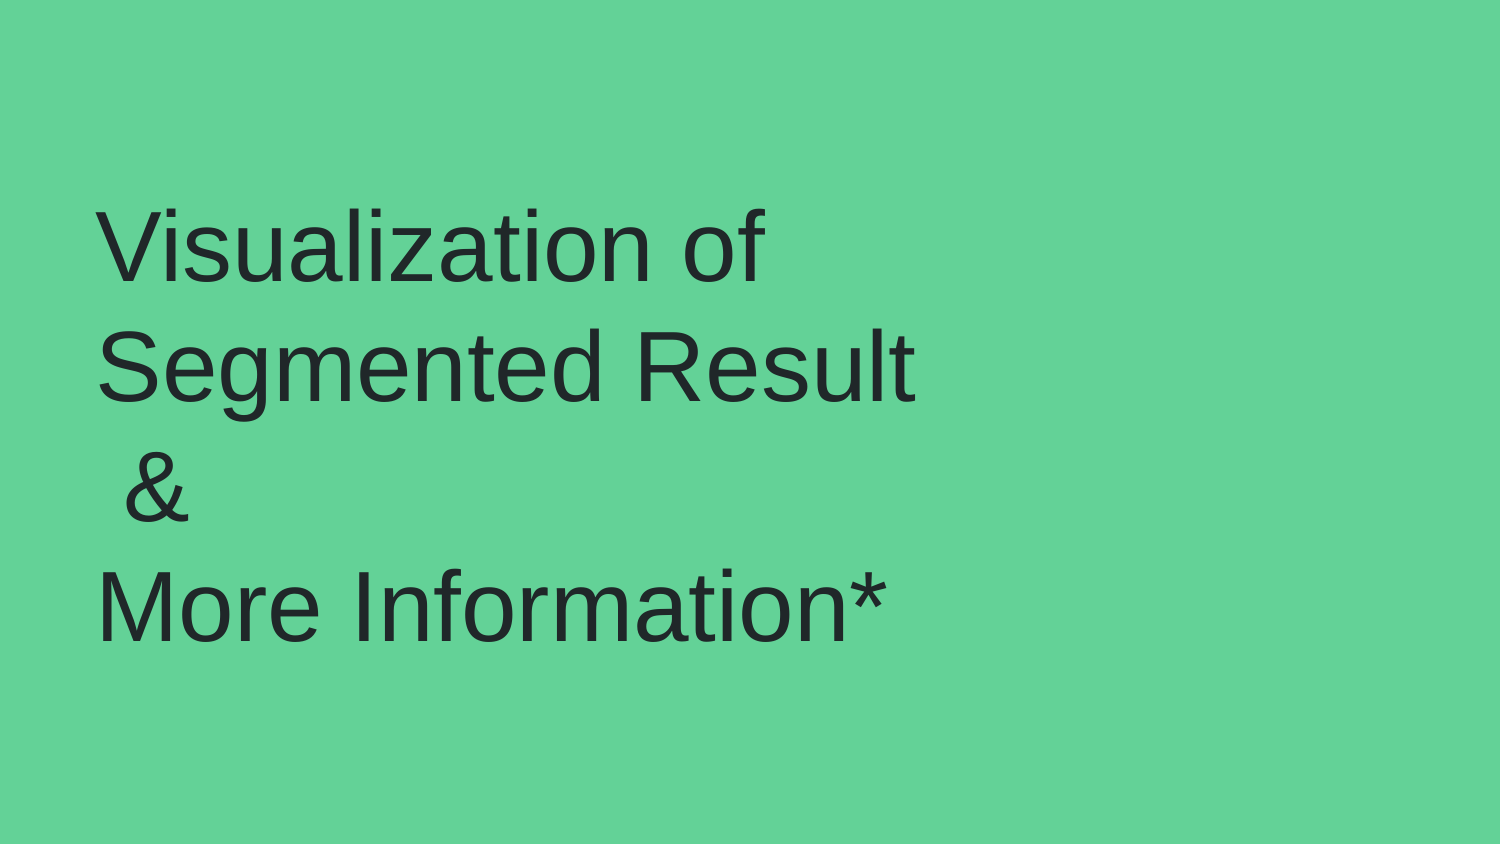

# Visualization of Segmented Result
 &
More Information*